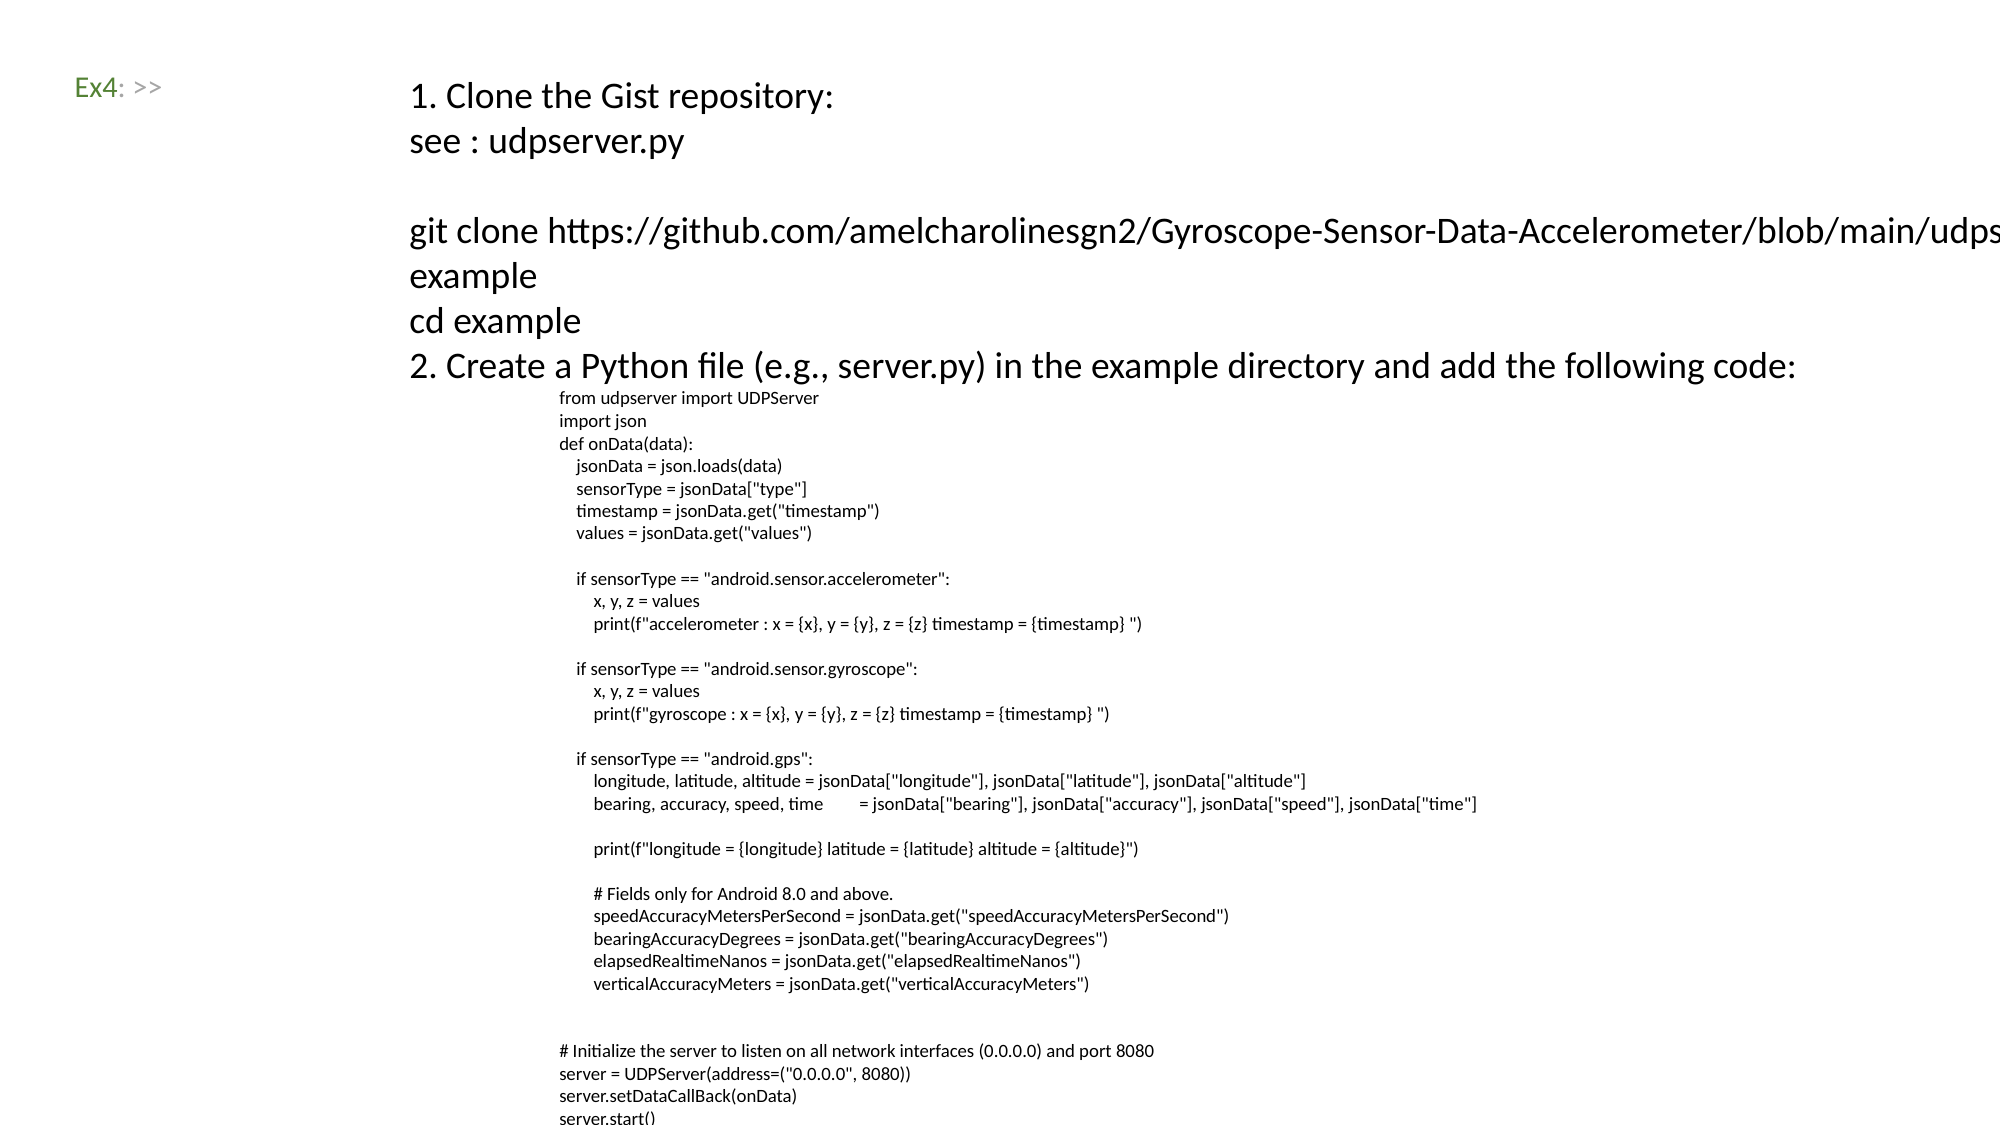

# Ex4: >>
1. Clone the Gist repository:
see : udpserver.py

git clone https://github.com/amelcharolinesgn2/Gyroscope-Sensor-Data-Accelerometer/blob/main/udpserver.py
example
cd example
2. Create a Python file (e.g., server.py) in the example directory and add the following code:
from udpserver import UDPServer
import json
def onData(data):
    jsonData = json.loads(data)
    sensorType = jsonData["type"]
    timestamp = jsonData.get("timestamp")
    values = jsonData.get("values")

    if sensorType == "android.sensor.accelerometer":
        x, y, z = values
        print(f"accelerometer : x = {x}, y = {y}, z = {z} timestamp = {timestamp} ")

    if sensorType == "android.sensor.gyroscope":
        x, y, z = values
        print(f"gyroscope : x = {x}, y = {y}, z = {z} timestamp = {timestamp} ")

    if sensorType == "android.gps":
        longitude, latitude, altitude = jsonData["longitude"], jsonData["latitude"], jsonData["altitude"]
        bearing, accuracy, speed, time	= jsonData["bearing"], jsonData["accuracy"], jsonData["speed"], jsonData["time"]

        print(f"longitude = {longitude} latitude = {latitude} altitude = {altitude}")

        # Fields only for Android 8.0 and above.
        speedAccuracyMetersPerSecond = jsonData.get("speedAccuracyMetersPerSecond")
        bearingAccuracyDegrees = jsonData.get("bearingAccuracyDegrees")
        elapsedRealtimeNanos = jsonData.get("elapsedRealtimeNanos")
        verticalAccuracyMeters = jsonData.get("verticalAccuracyMeters")

# Initialize the server to listen on all network interfaces (0.0.0.0) and port 8080
server = UDPServer(address=("0.0.0.0", 8080))
server.setDataCallBack(onData)
server.start()
for GPS data description see GPS Data Description

3 Run the script on the machine you want to receive data on:
python server.py